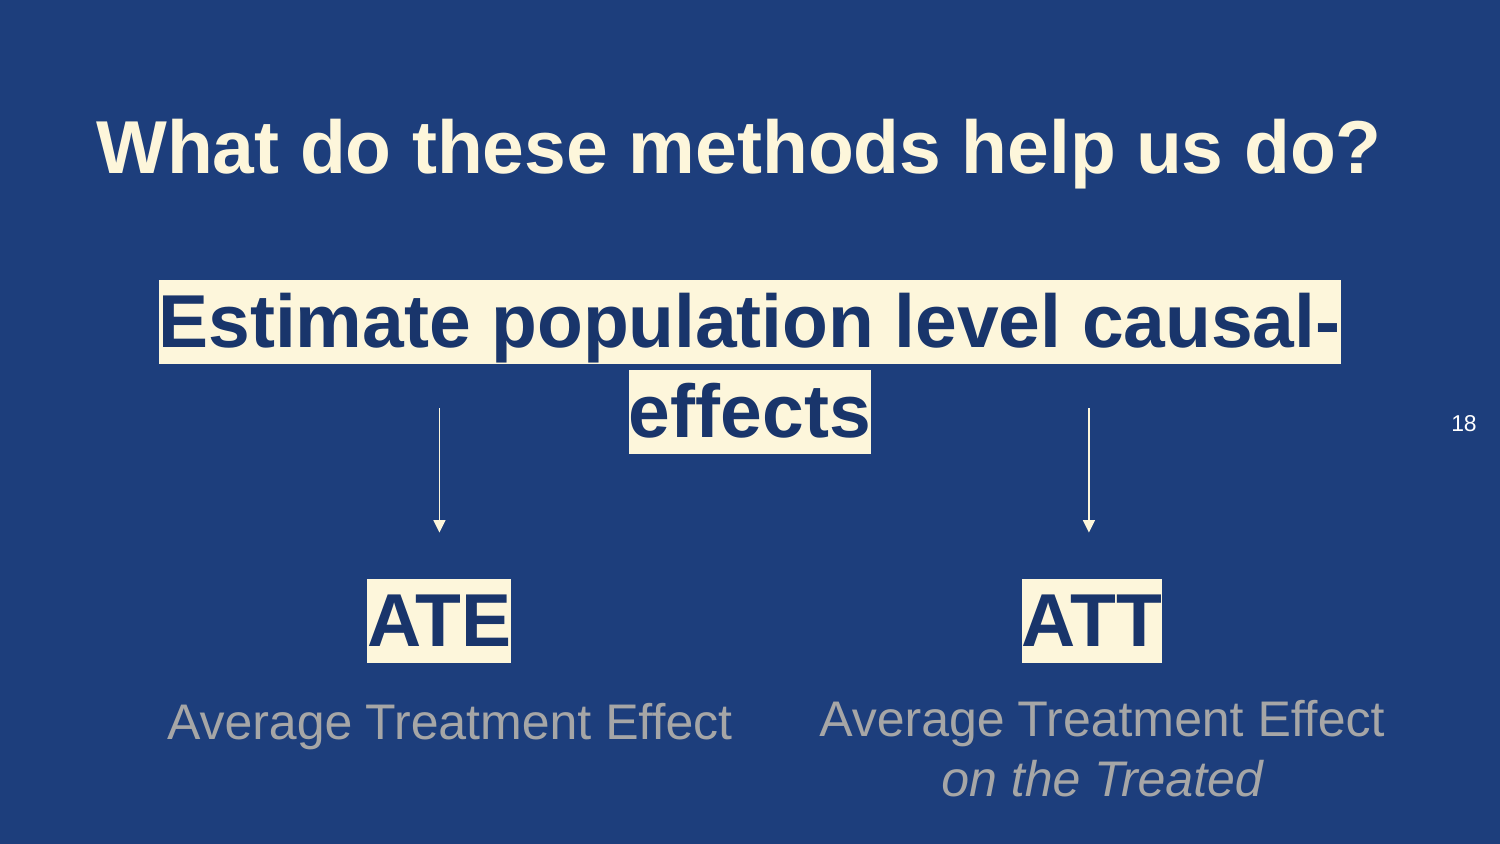

18
What do these methods help us do?
Estimate population level causal-effects
ATE
ATT
Average Treatment Effect
on the Treated
Average Treatment Effect